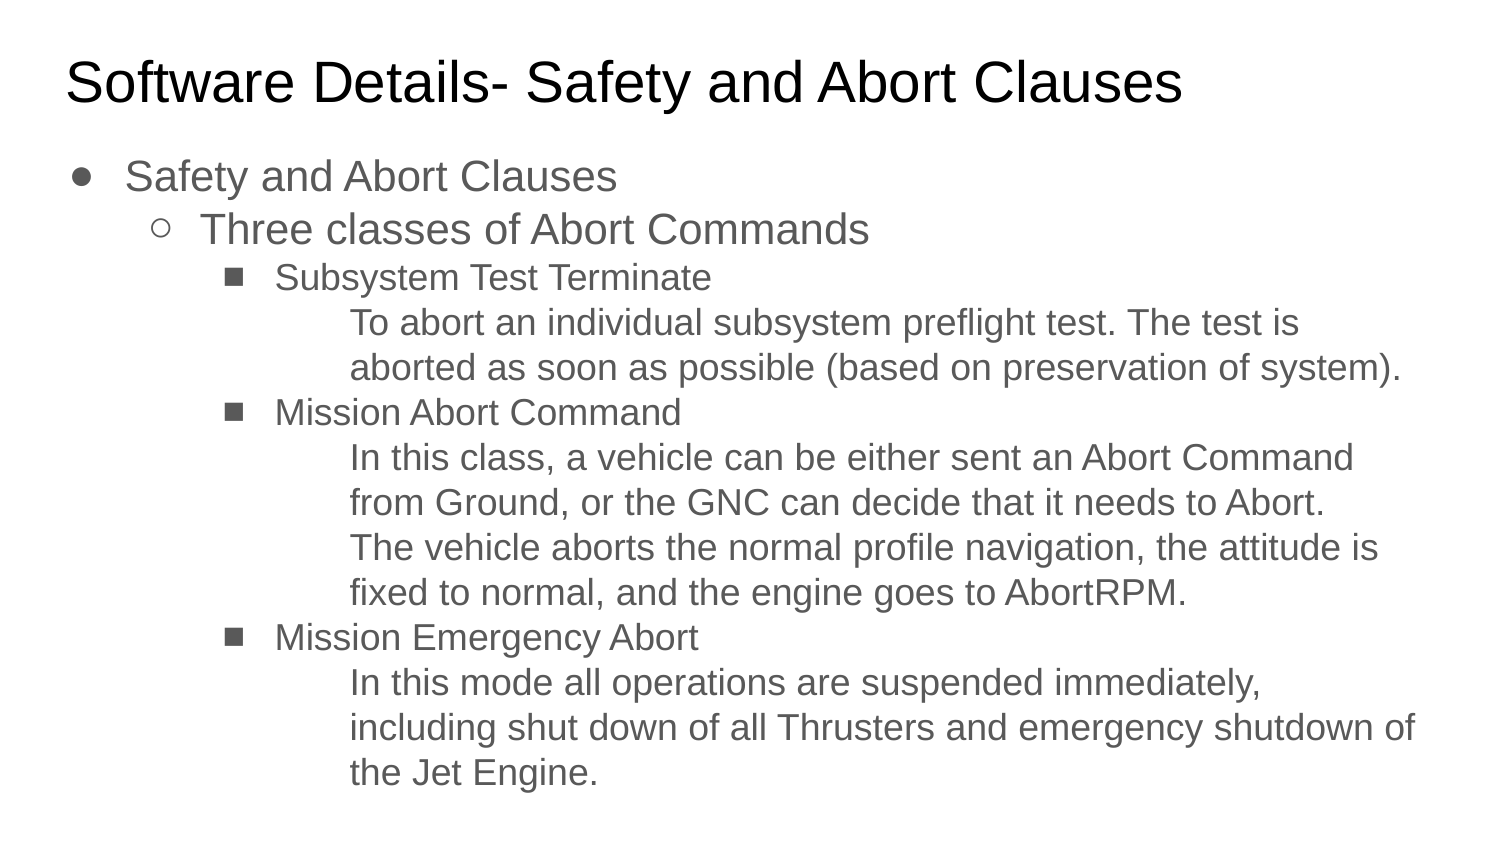

Software Details- Safety and Abort Clauses
Safety and Abort Clauses
Three classes of Abort Commands
Subsystem Test Terminate
	To abort an individual subsystem preflight test. The test is aborted as soon as possible (based on preservation of system).
Mission Abort Command
	In this class, a vehicle can be either sent an Abort Command from Ground, or the GNC can decide that it needs to Abort.
	The vehicle aborts the normal profile navigation, the attitude is fixed to normal, and the engine goes to AbortRPM.
Mission Emergency Abort
	In this mode all operations are suspended immediately, including shut down of all Thrusters and emergency shutdown of the Jet Engine.